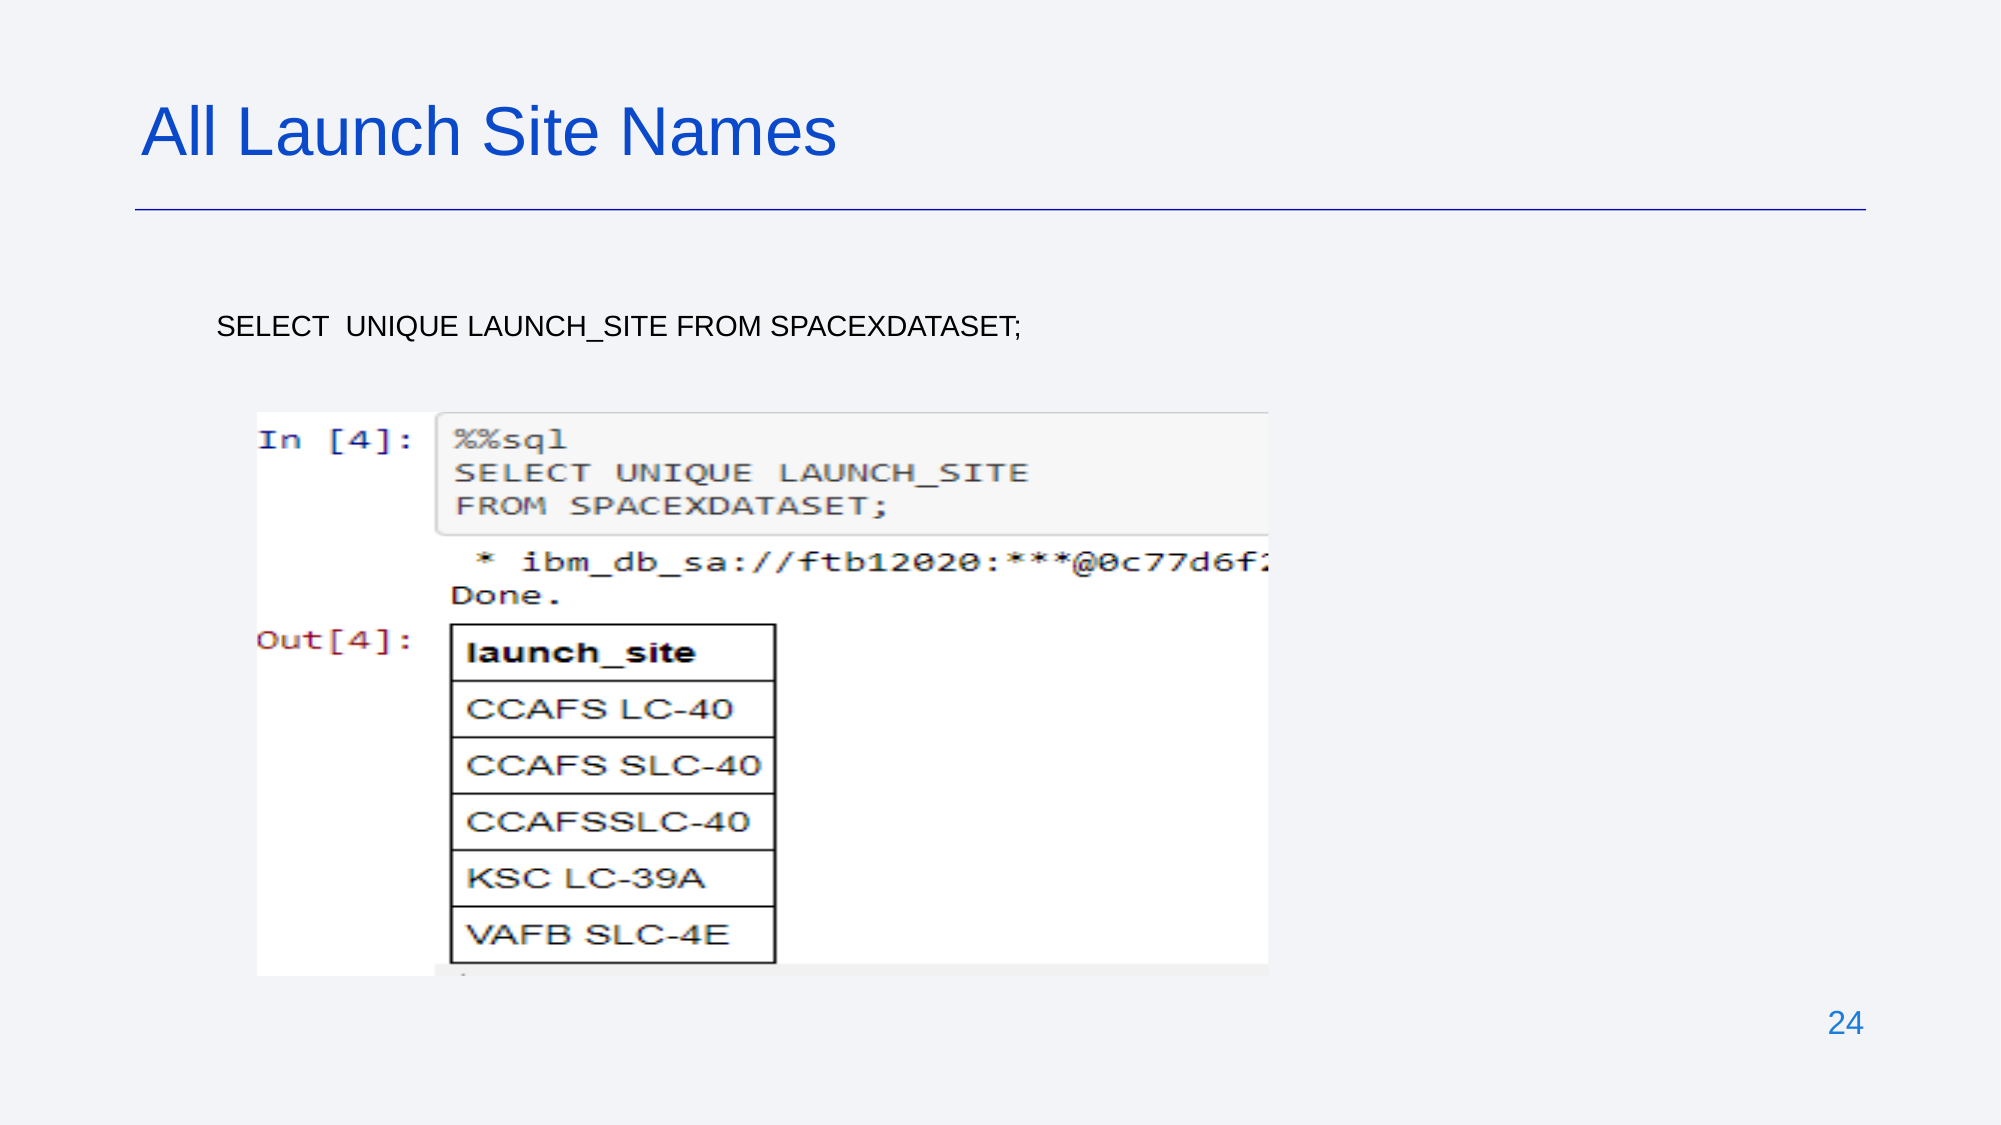

All Launch Site Names
SELECT  UNIQUE LAUNCH_SITE FROM SPACEXDATASET;

24